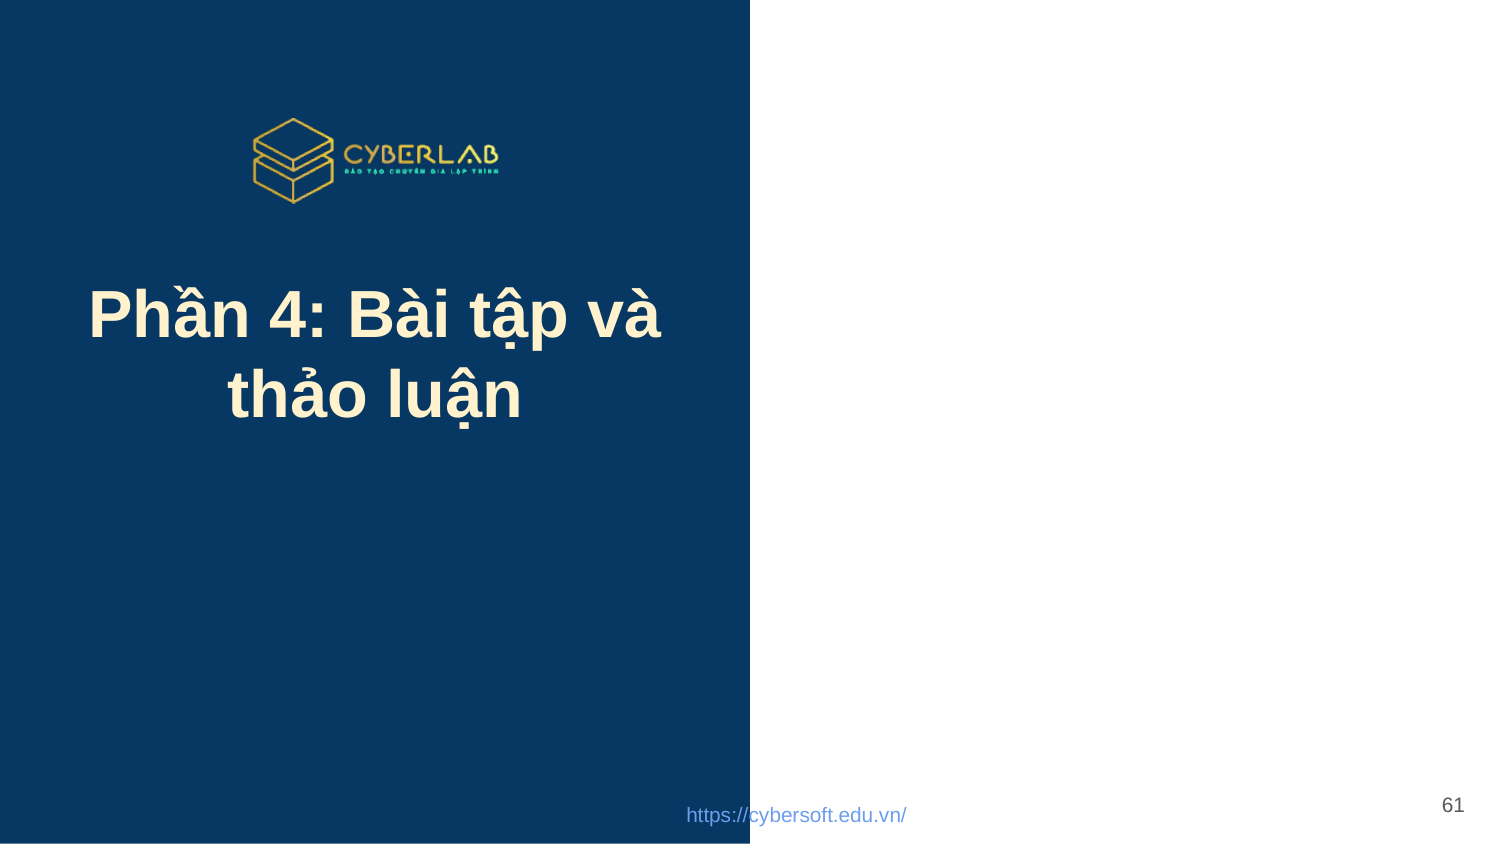

# Phần 4: Bài tập và thảo luận

61